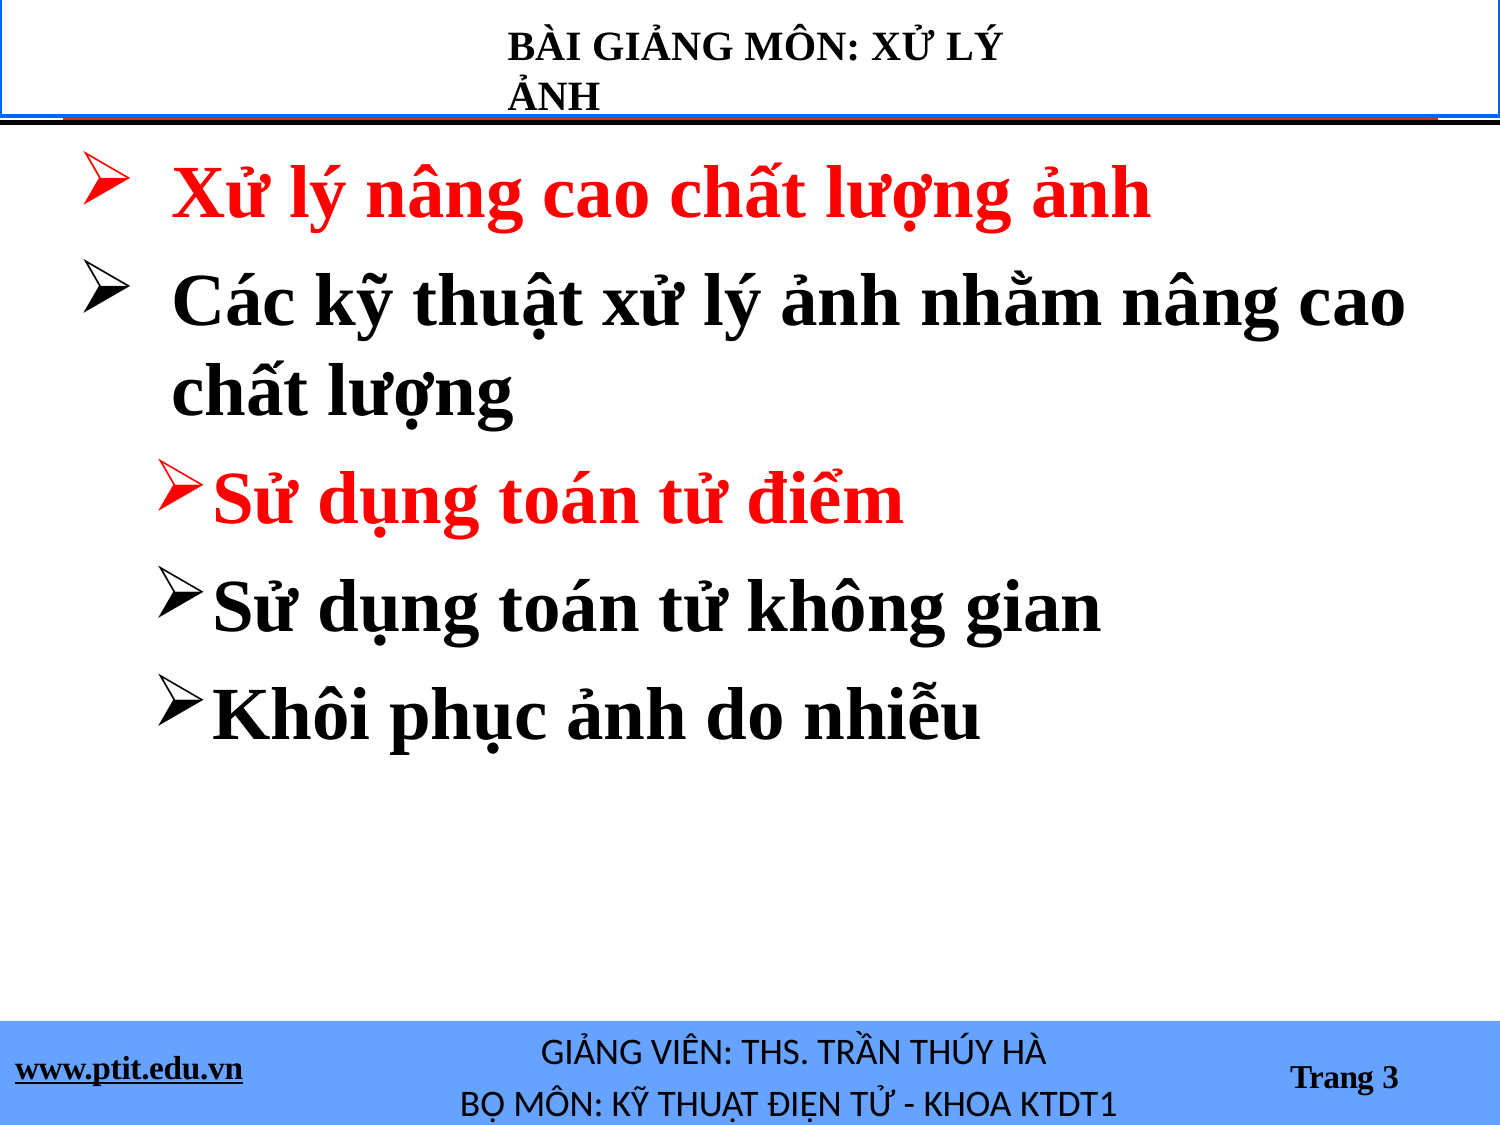

BÀI GIẢNG MÔN: XỬ LÝ ẢNH
Xử lý nâng cao chất lượng ảnh
Các kỹ thuật xử lý ảnh nhằm nâng cao  chất lượng
Sử dụng toán tử điểm
Sử dụng toán tử không gian
Khôi phục ảnh do nhiễu

GIẢNG VIÊN: THS. TRẦN THÚY HÀ
BỘ MÔN: KỸ THUẬT ĐIỆN TỬ - KHOA KTDT1
www.ptit.edu.vn
Trang 3